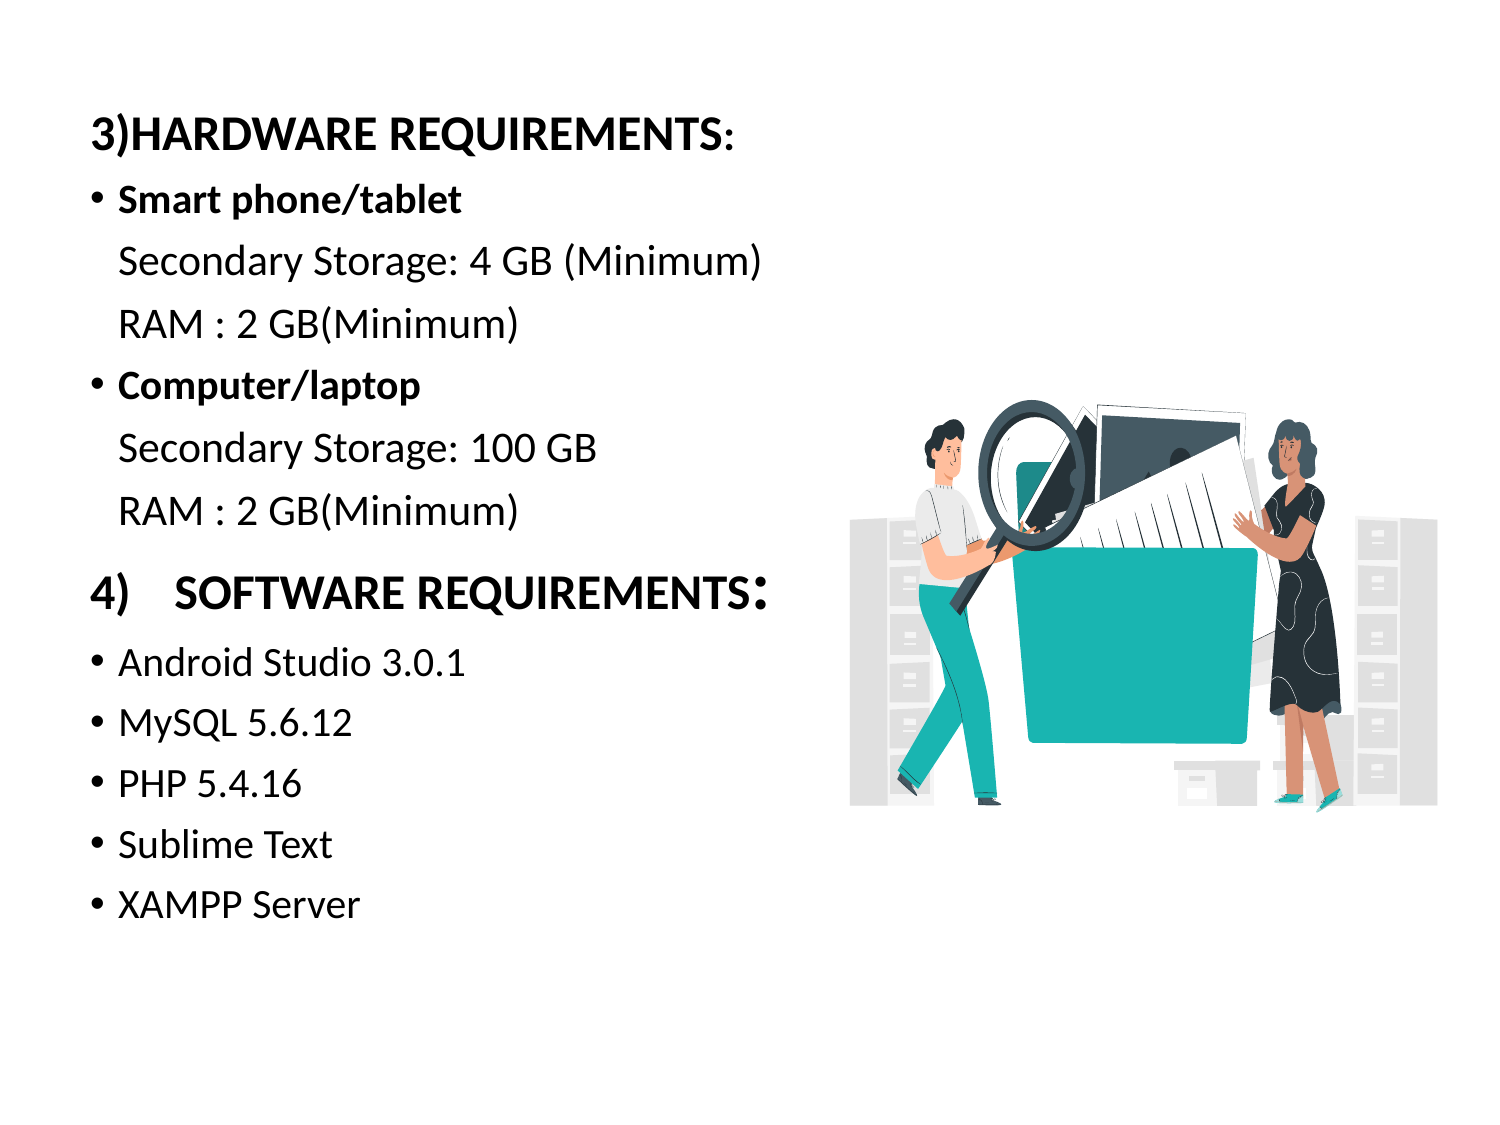

HARDWARE REQUIREMENTS:
Smart phone/tablet
	Secondary Storage: 4 GB (Minimum)
	RAM : 2 GB(Minimum)
Computer/laptop
	Secondary Storage: 100 GB
	RAM : 2 GB(Minimum)
SOFTWARE REQUIREMENTS:
Android Studio 3.0.1
MySQL 5.6.12
PHP 5.4.16
Sublime Text
XAMPP Server